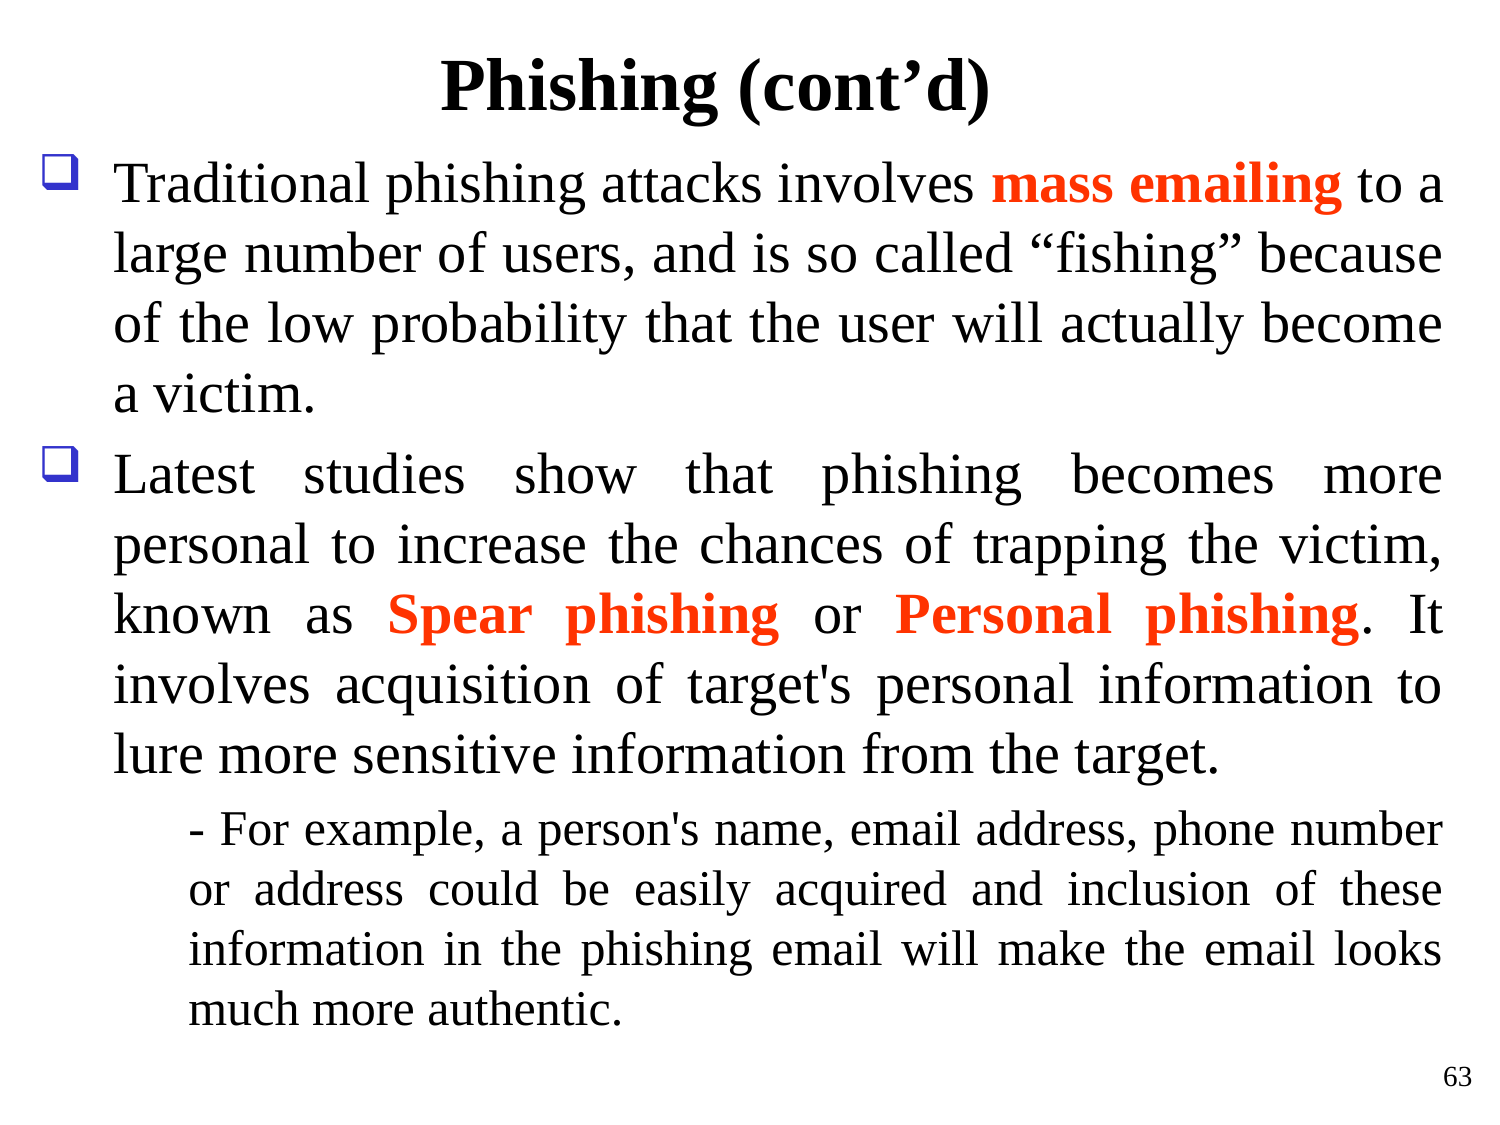

# Phishing (cont’d)
Traditional phishing attacks involves mass emailing to a large number of users, and is so called “fishing” because of the low probability that the user will actually become a victim.
Latest studies show that phishing becomes more personal to increase the chances of trapping the victim, known as Spear phishing or Personal phishing. It involves acquisition of target's personal information to lure more sensitive information from the target.
- For example, a person's name, email address, phone number or address could be easily acquired and inclusion of these information in the phishing email will make the email looks much more authentic.
63